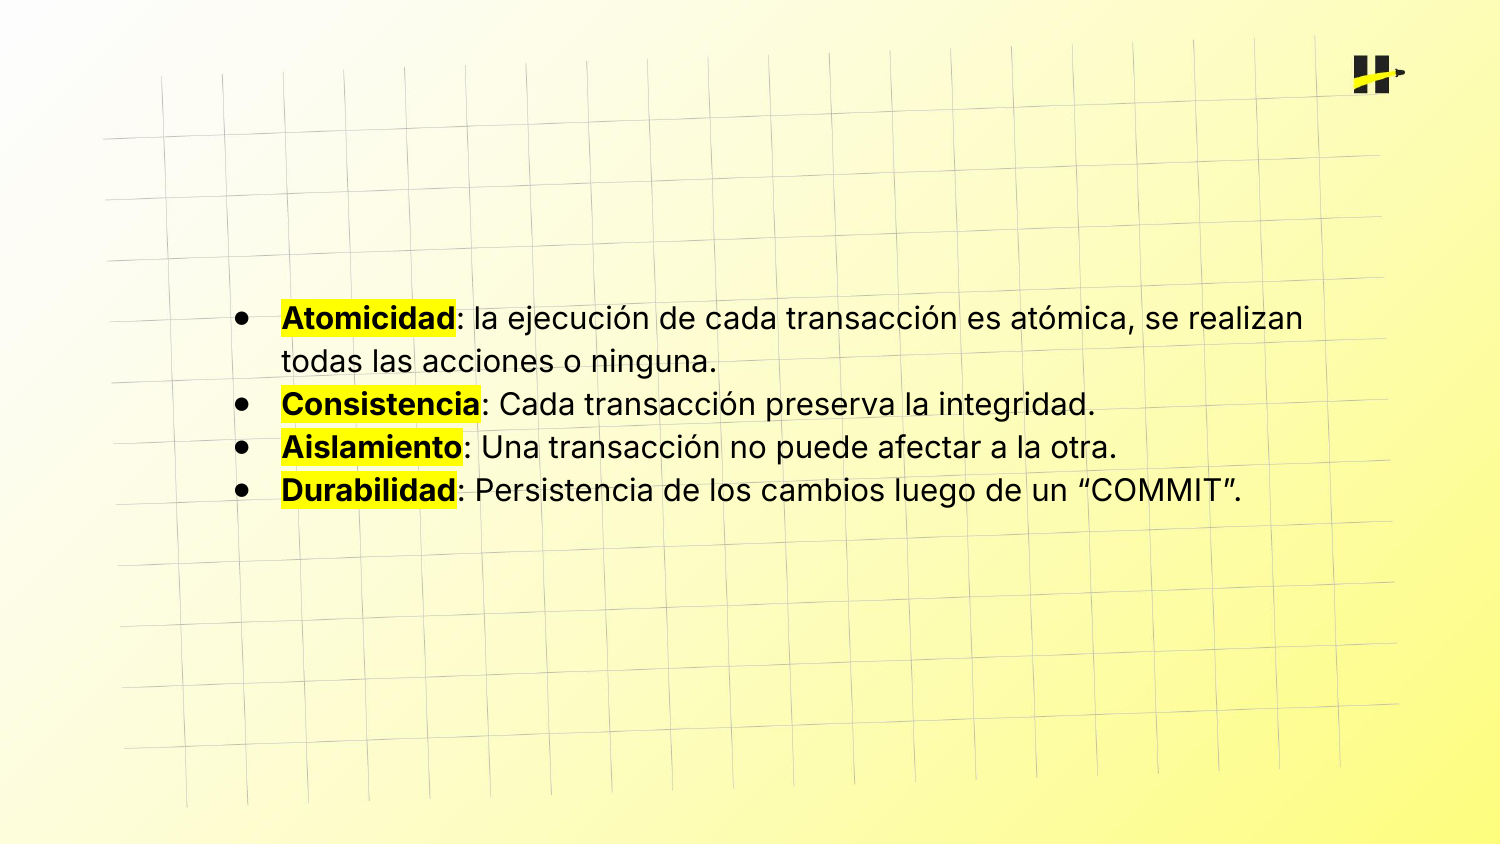

Atomicidad: la ejecución de cada transacción es atómica, se realizan todas las acciones o ninguna.
Consistencia: Cada transacción preserva la integridad.
Aislamiento: Una transacción no puede afectar a la otra.
Durabilidad: Persistencia de los cambios luego de un “COMMIT”.